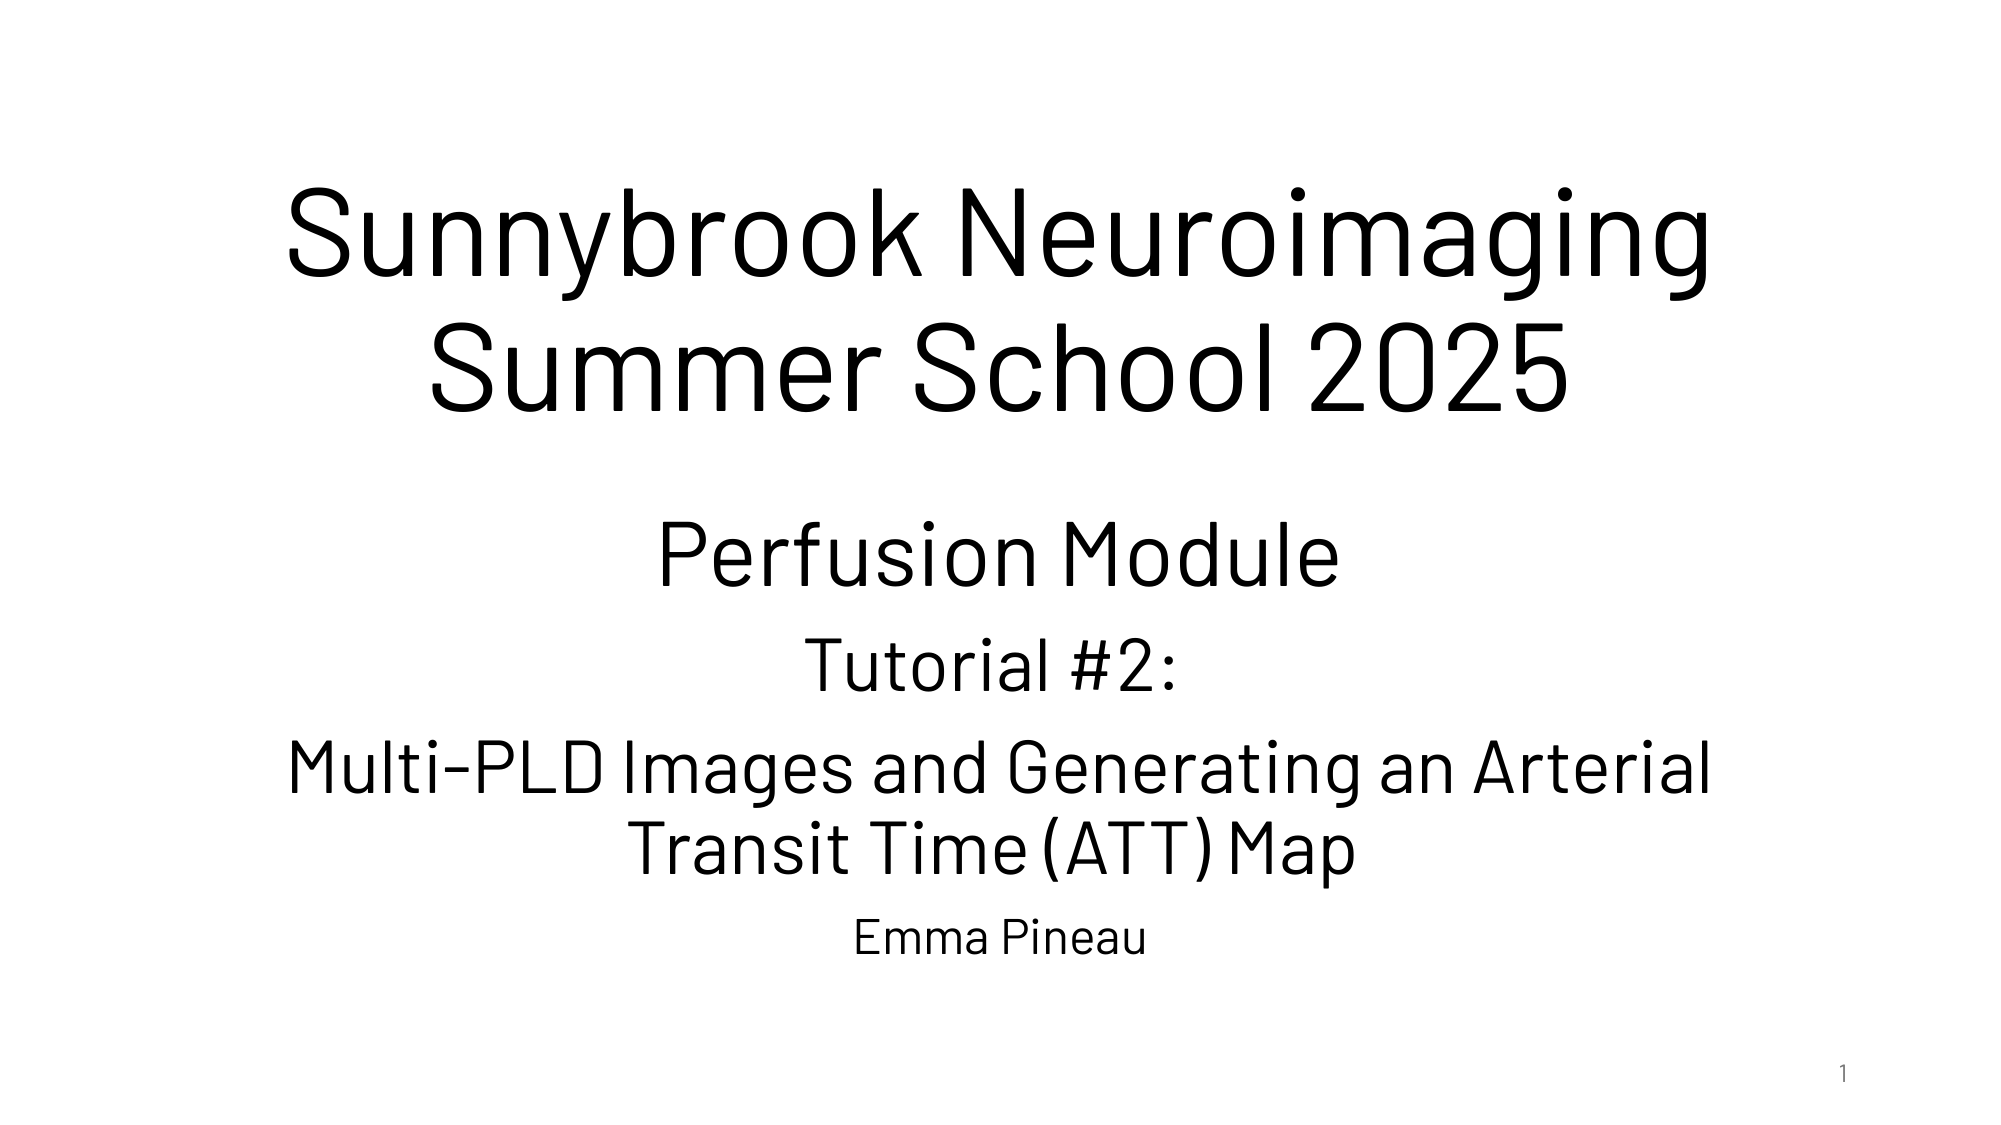

# Sunnybrook Neuroimaging Summer School 2025
Perfusion Module
Tutorial #2:
Multi-PLD Images and Generating an Arterial Transit Time (ATT) Map
Emma Pineau
1